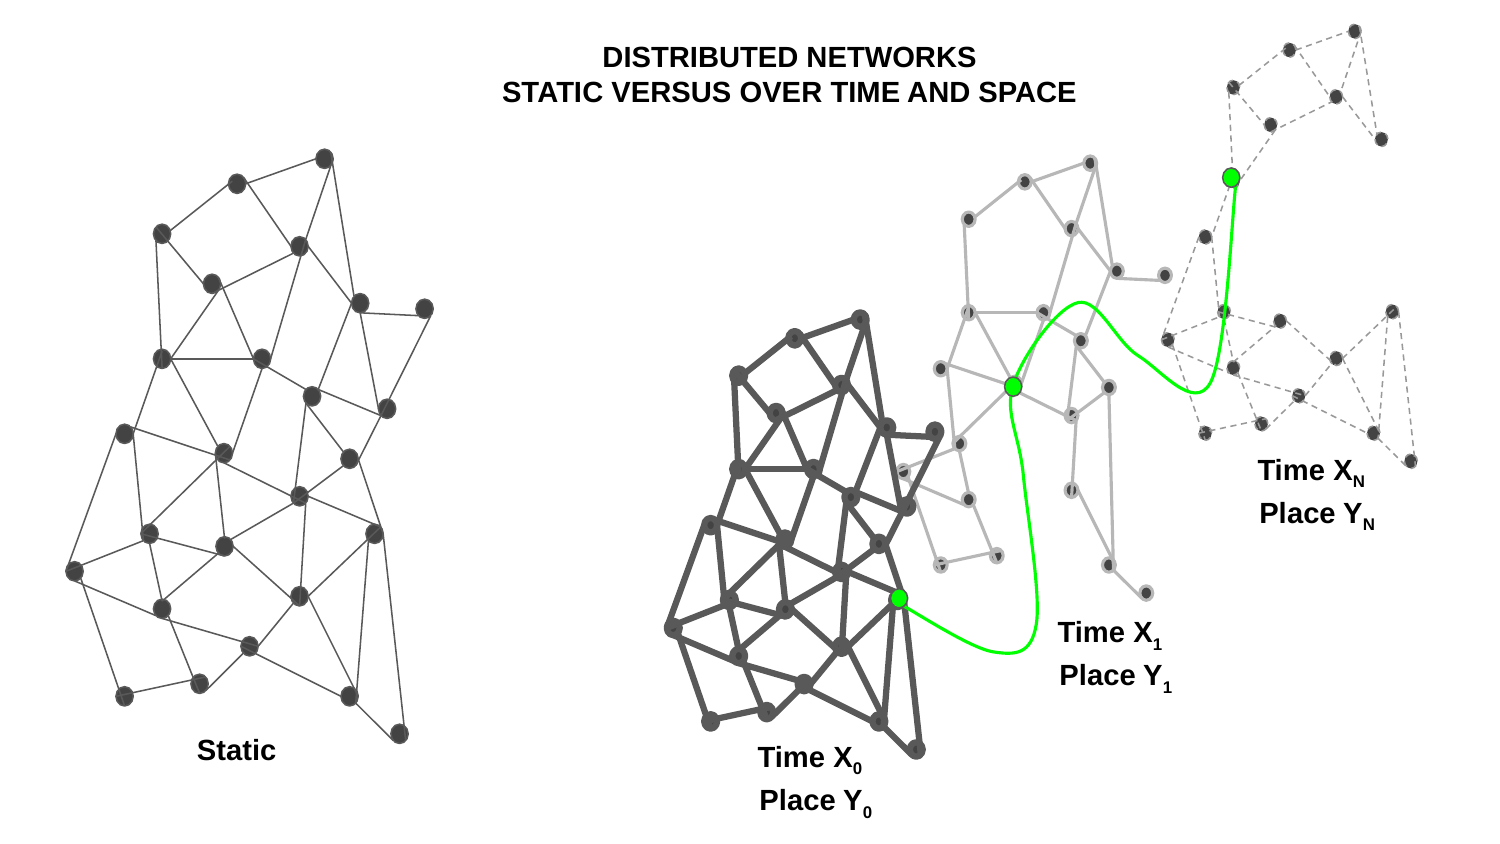

DISTRIBUTED NETWORKS
STATIC VERSUS OVER TIME AND SPACE

Time XN

Place YN

Time X1

Place Y1

Static
Time X0

Place Y0